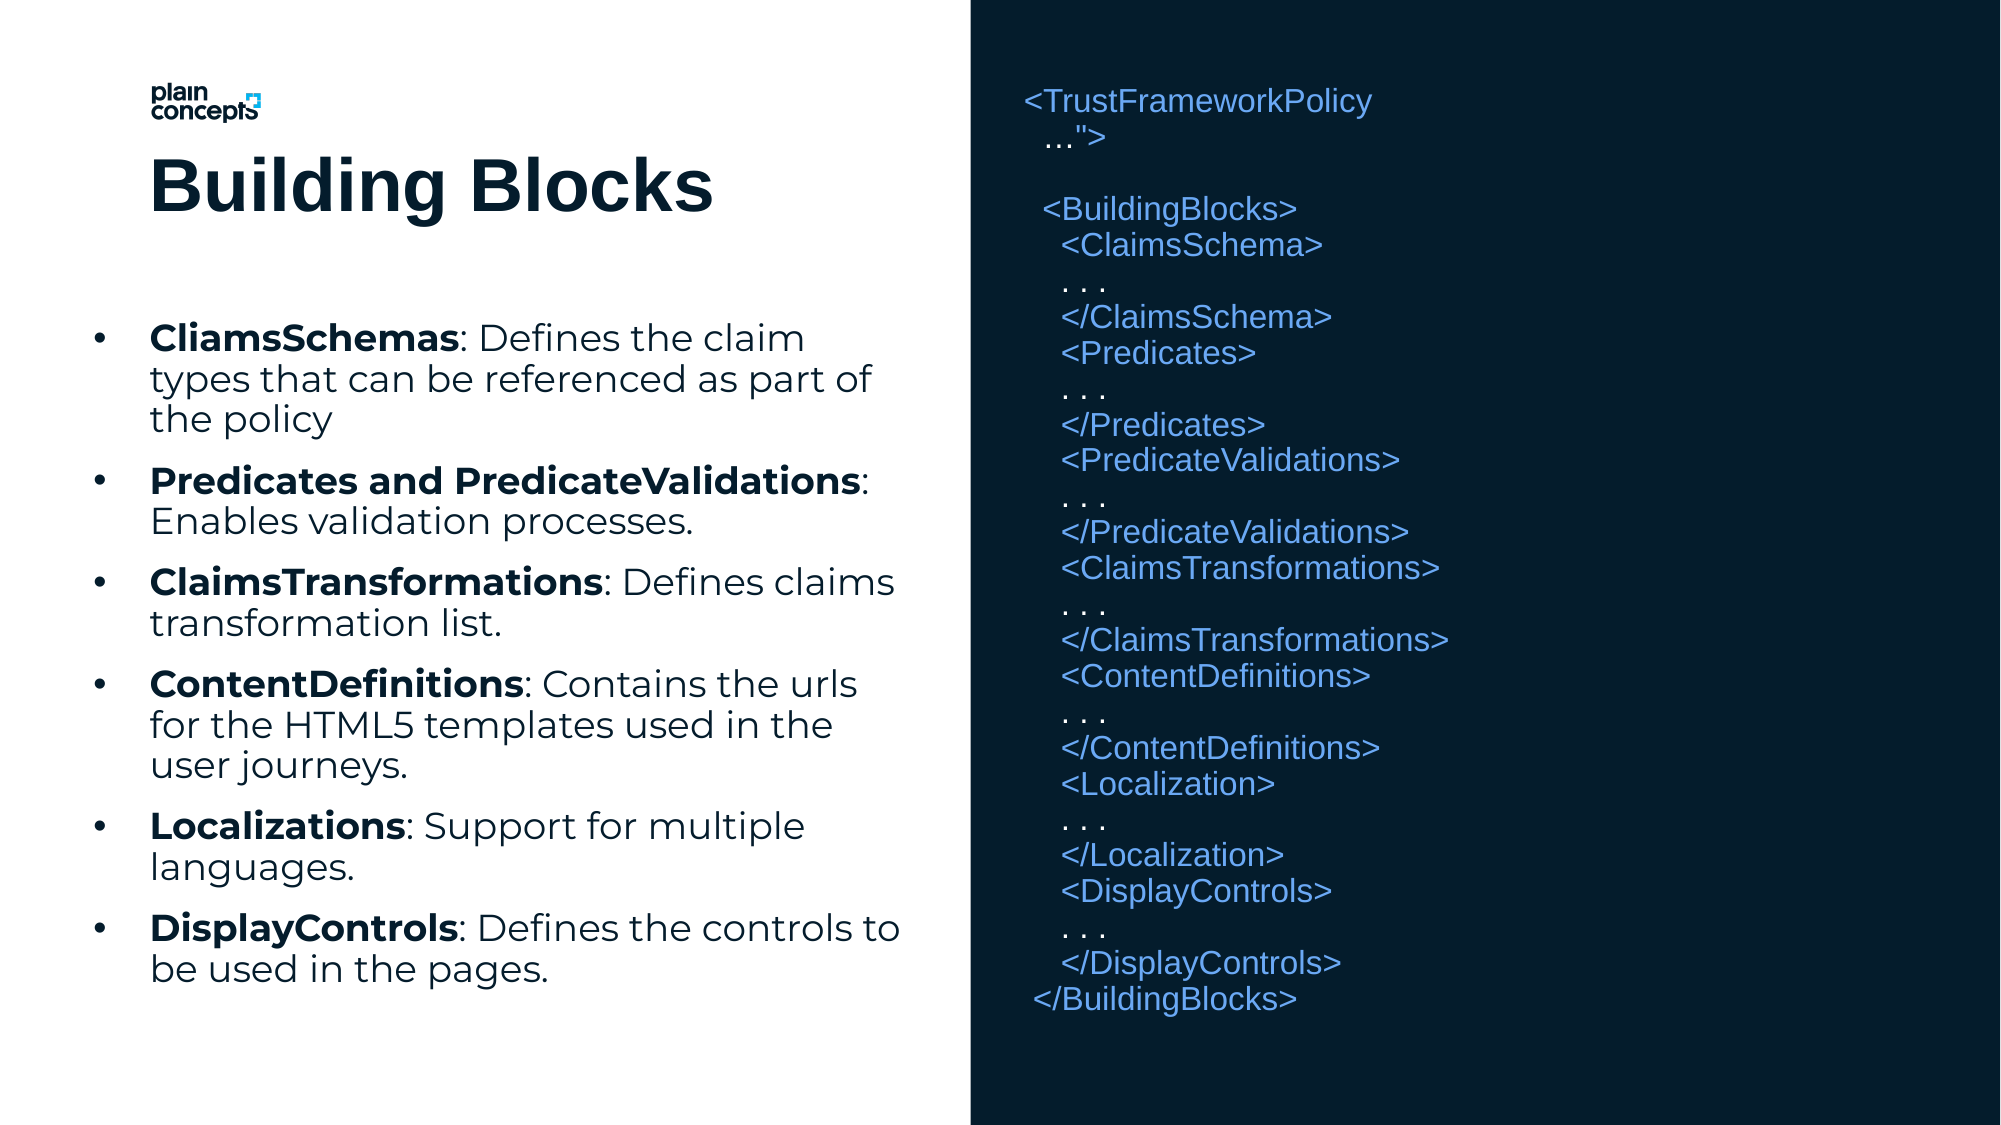

<TrustFrameworkPolicy
  …">

  <BuildingBlocks>
    <ClaimsSchema>
    . . .
    </ClaimsSchema>
    <Predicates>
    . . .
    </Predicates>
    <PredicateValidations>
    . . .
    </PredicateValidations>
    <ClaimsTransformations>
    . . .
    </ClaimsTransformations>
    <ContentDefinitions>
    . . .
    </ContentDefinitions>
    <Localization>
    . . .
    </Localization>
    <DisplayControls>
    . . .
    </DisplayControls>
 </BuildingBlocks>
Building Blocks
CliamsSchemas: Defines the claim types that can be referenced as part of the policy
Predicates and PredicateValidations: Enables validation processes.
ClaimsTransformations: Defines claims transformation list.
ContentDefinitions: Contains the urls for the HTML5 templates used in the user journeys.
Localizations: Support for multiple languages.
DisplayControls: Defines the controls to be used in the pages.